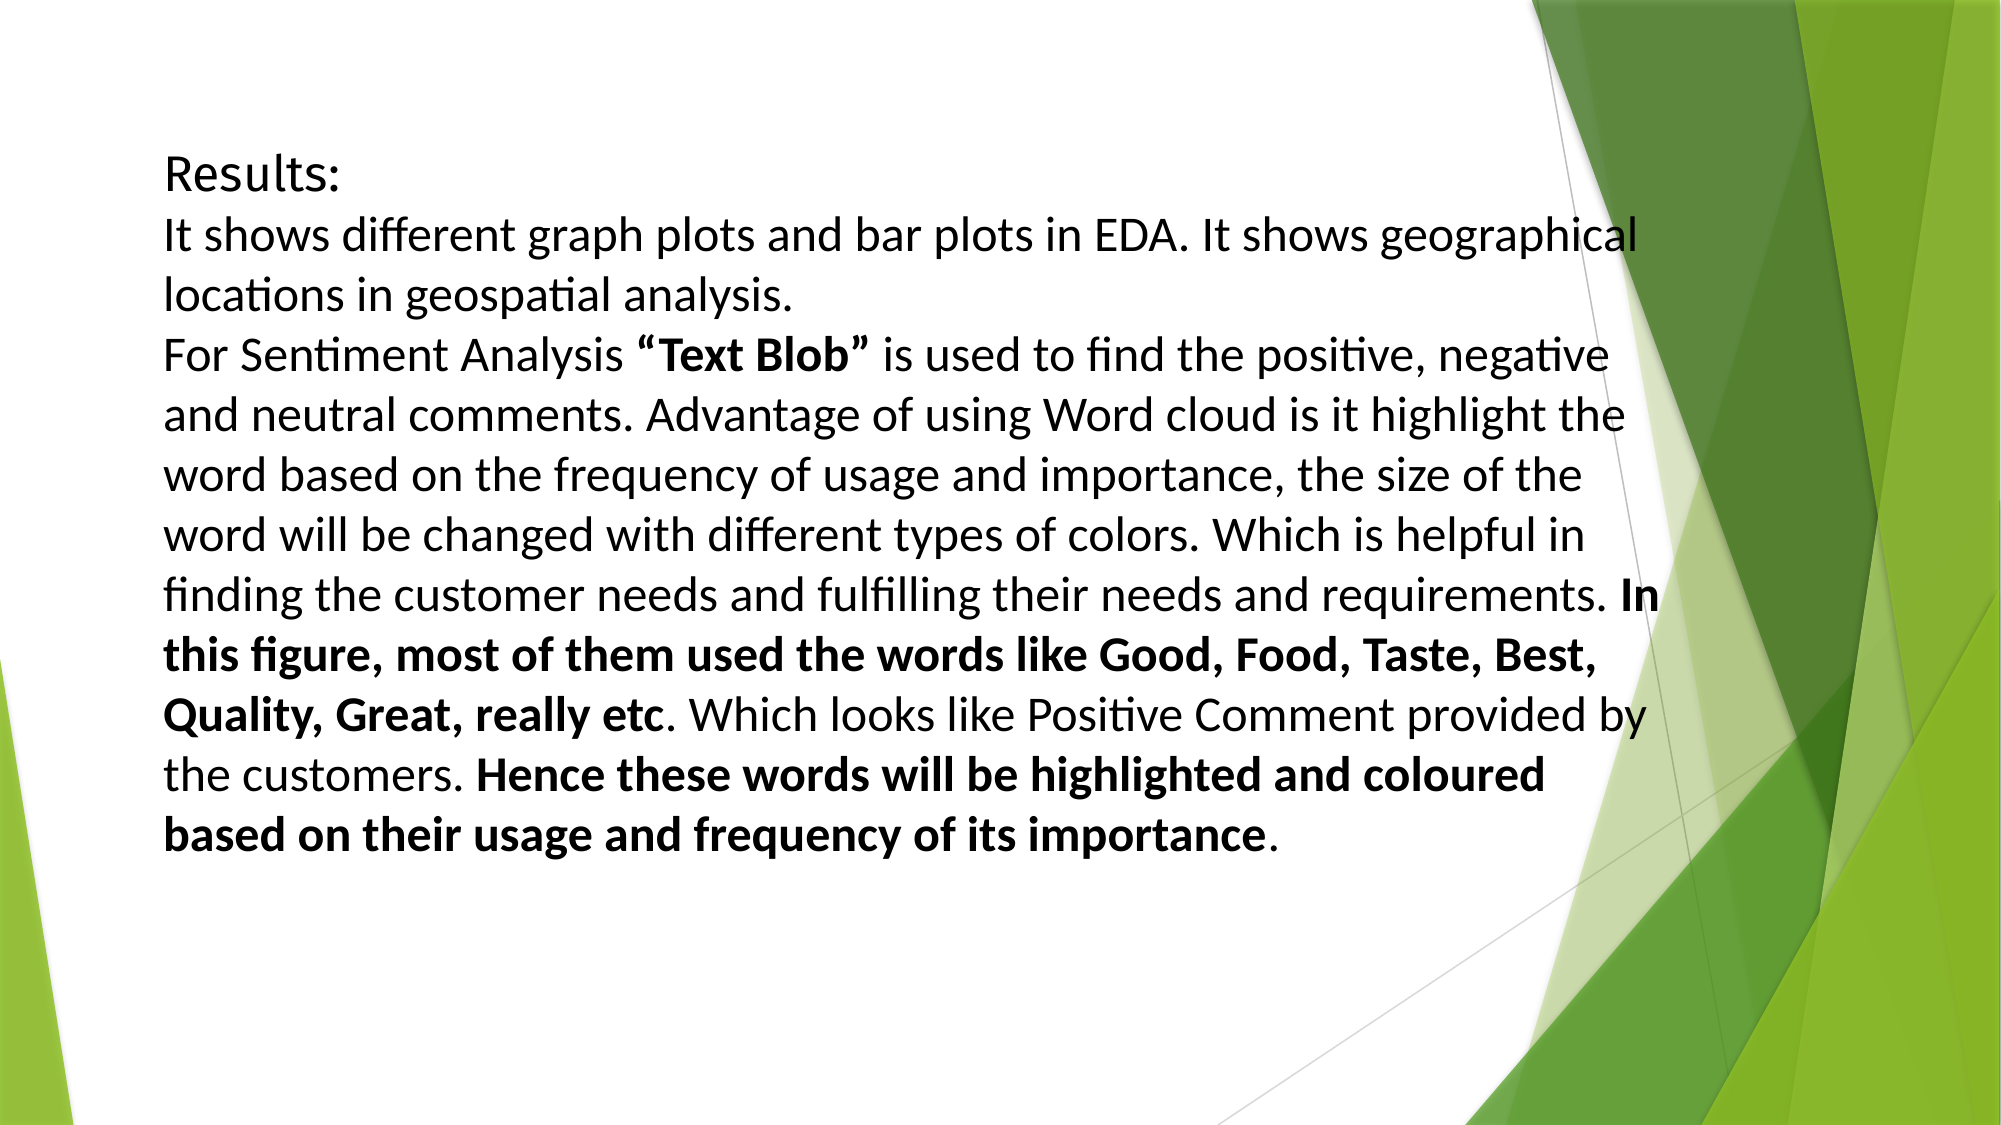

Results:
It shows different graph plots and bar plots in EDA. It shows geographical locations in geospatial analysis.
For Sentiment Analysis “Text Blob” is used to find the positive, negative and neutral comments. Advantage of using Word cloud is it highlight the word based on the frequency of usage and importance, the size of the word will be changed with different types of colors. Which is helpful in finding the customer needs and fulfilling their needs and requirements. In this figure, most of them used the words like Good, Food, Taste, Best, Quality, Great, really etc. Which looks like Positive Comment provided by the customers. Hence these words will be highlighted and coloured based on their usage and frequency of its importance.